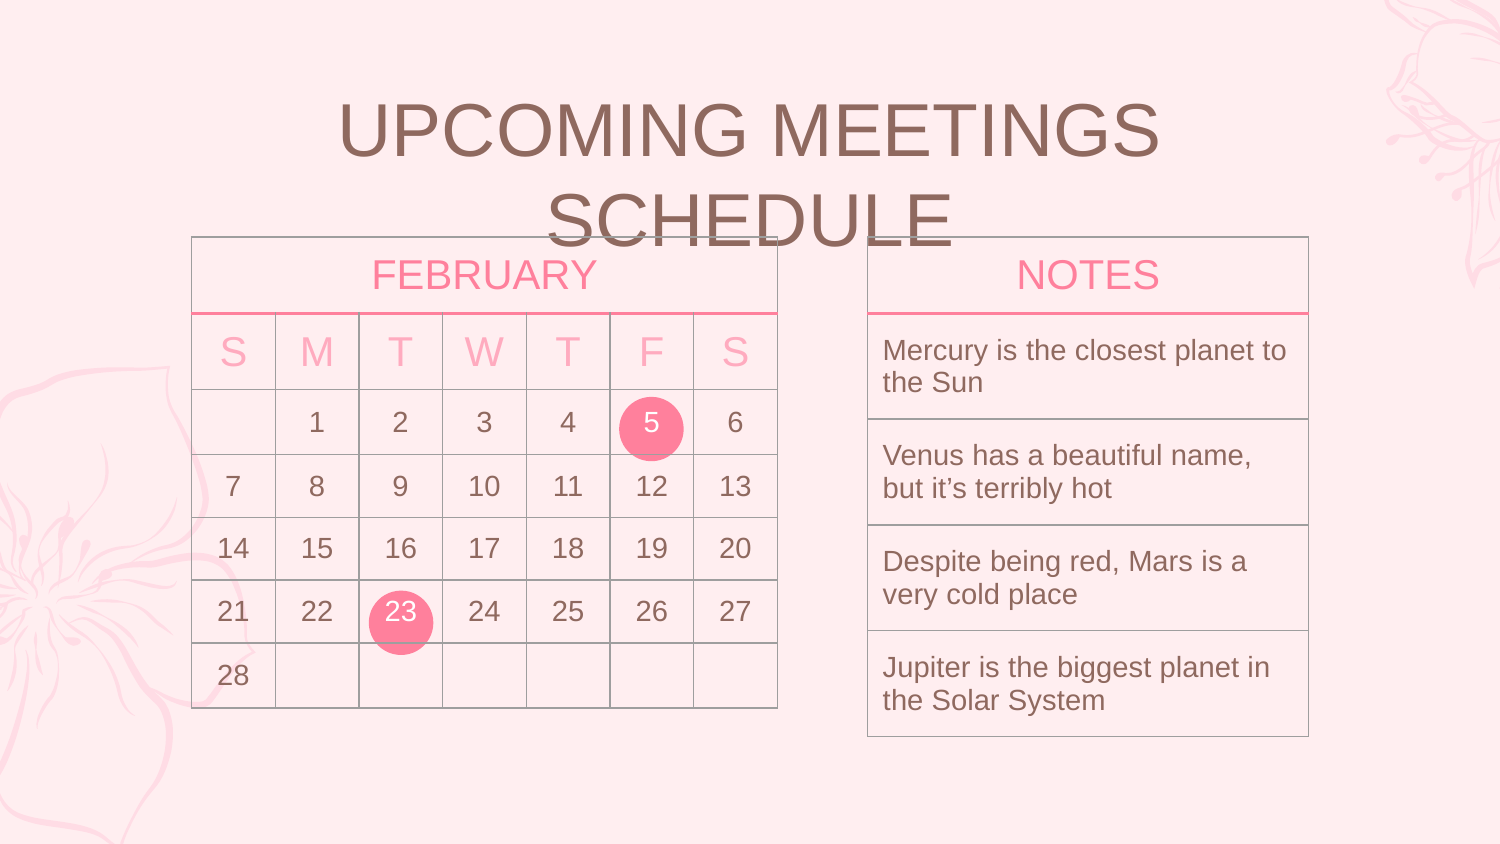

# UPCOMING MEETINGS SCHEDULE
| FEBRUARY |  |  |  |  |  |  |
| --- | --- | --- | --- | --- | --- | --- |
| S | M | T | W | T | F | S |
|  | 1 | 2 | 3 | 4 | 5 | 6 |
| 7 | 8 | 9 | 10 | 11 | 12 | 13 |
| 14 | 15 | 16 | 17 | 18 | 19 | 20 |
| 21 | 22 | 23 | 24 | 25 | 26 | 27 |
| 28 |  |  |  |  |  |  |
| NOTES |
| --- |
| Mercury is the closest planet to the Sun |
| Venus has a beautiful name, but it’s terribly hot |
| Despite being red, Mars is a very cold place |
| Jupiter is the biggest planet in the Solar System |